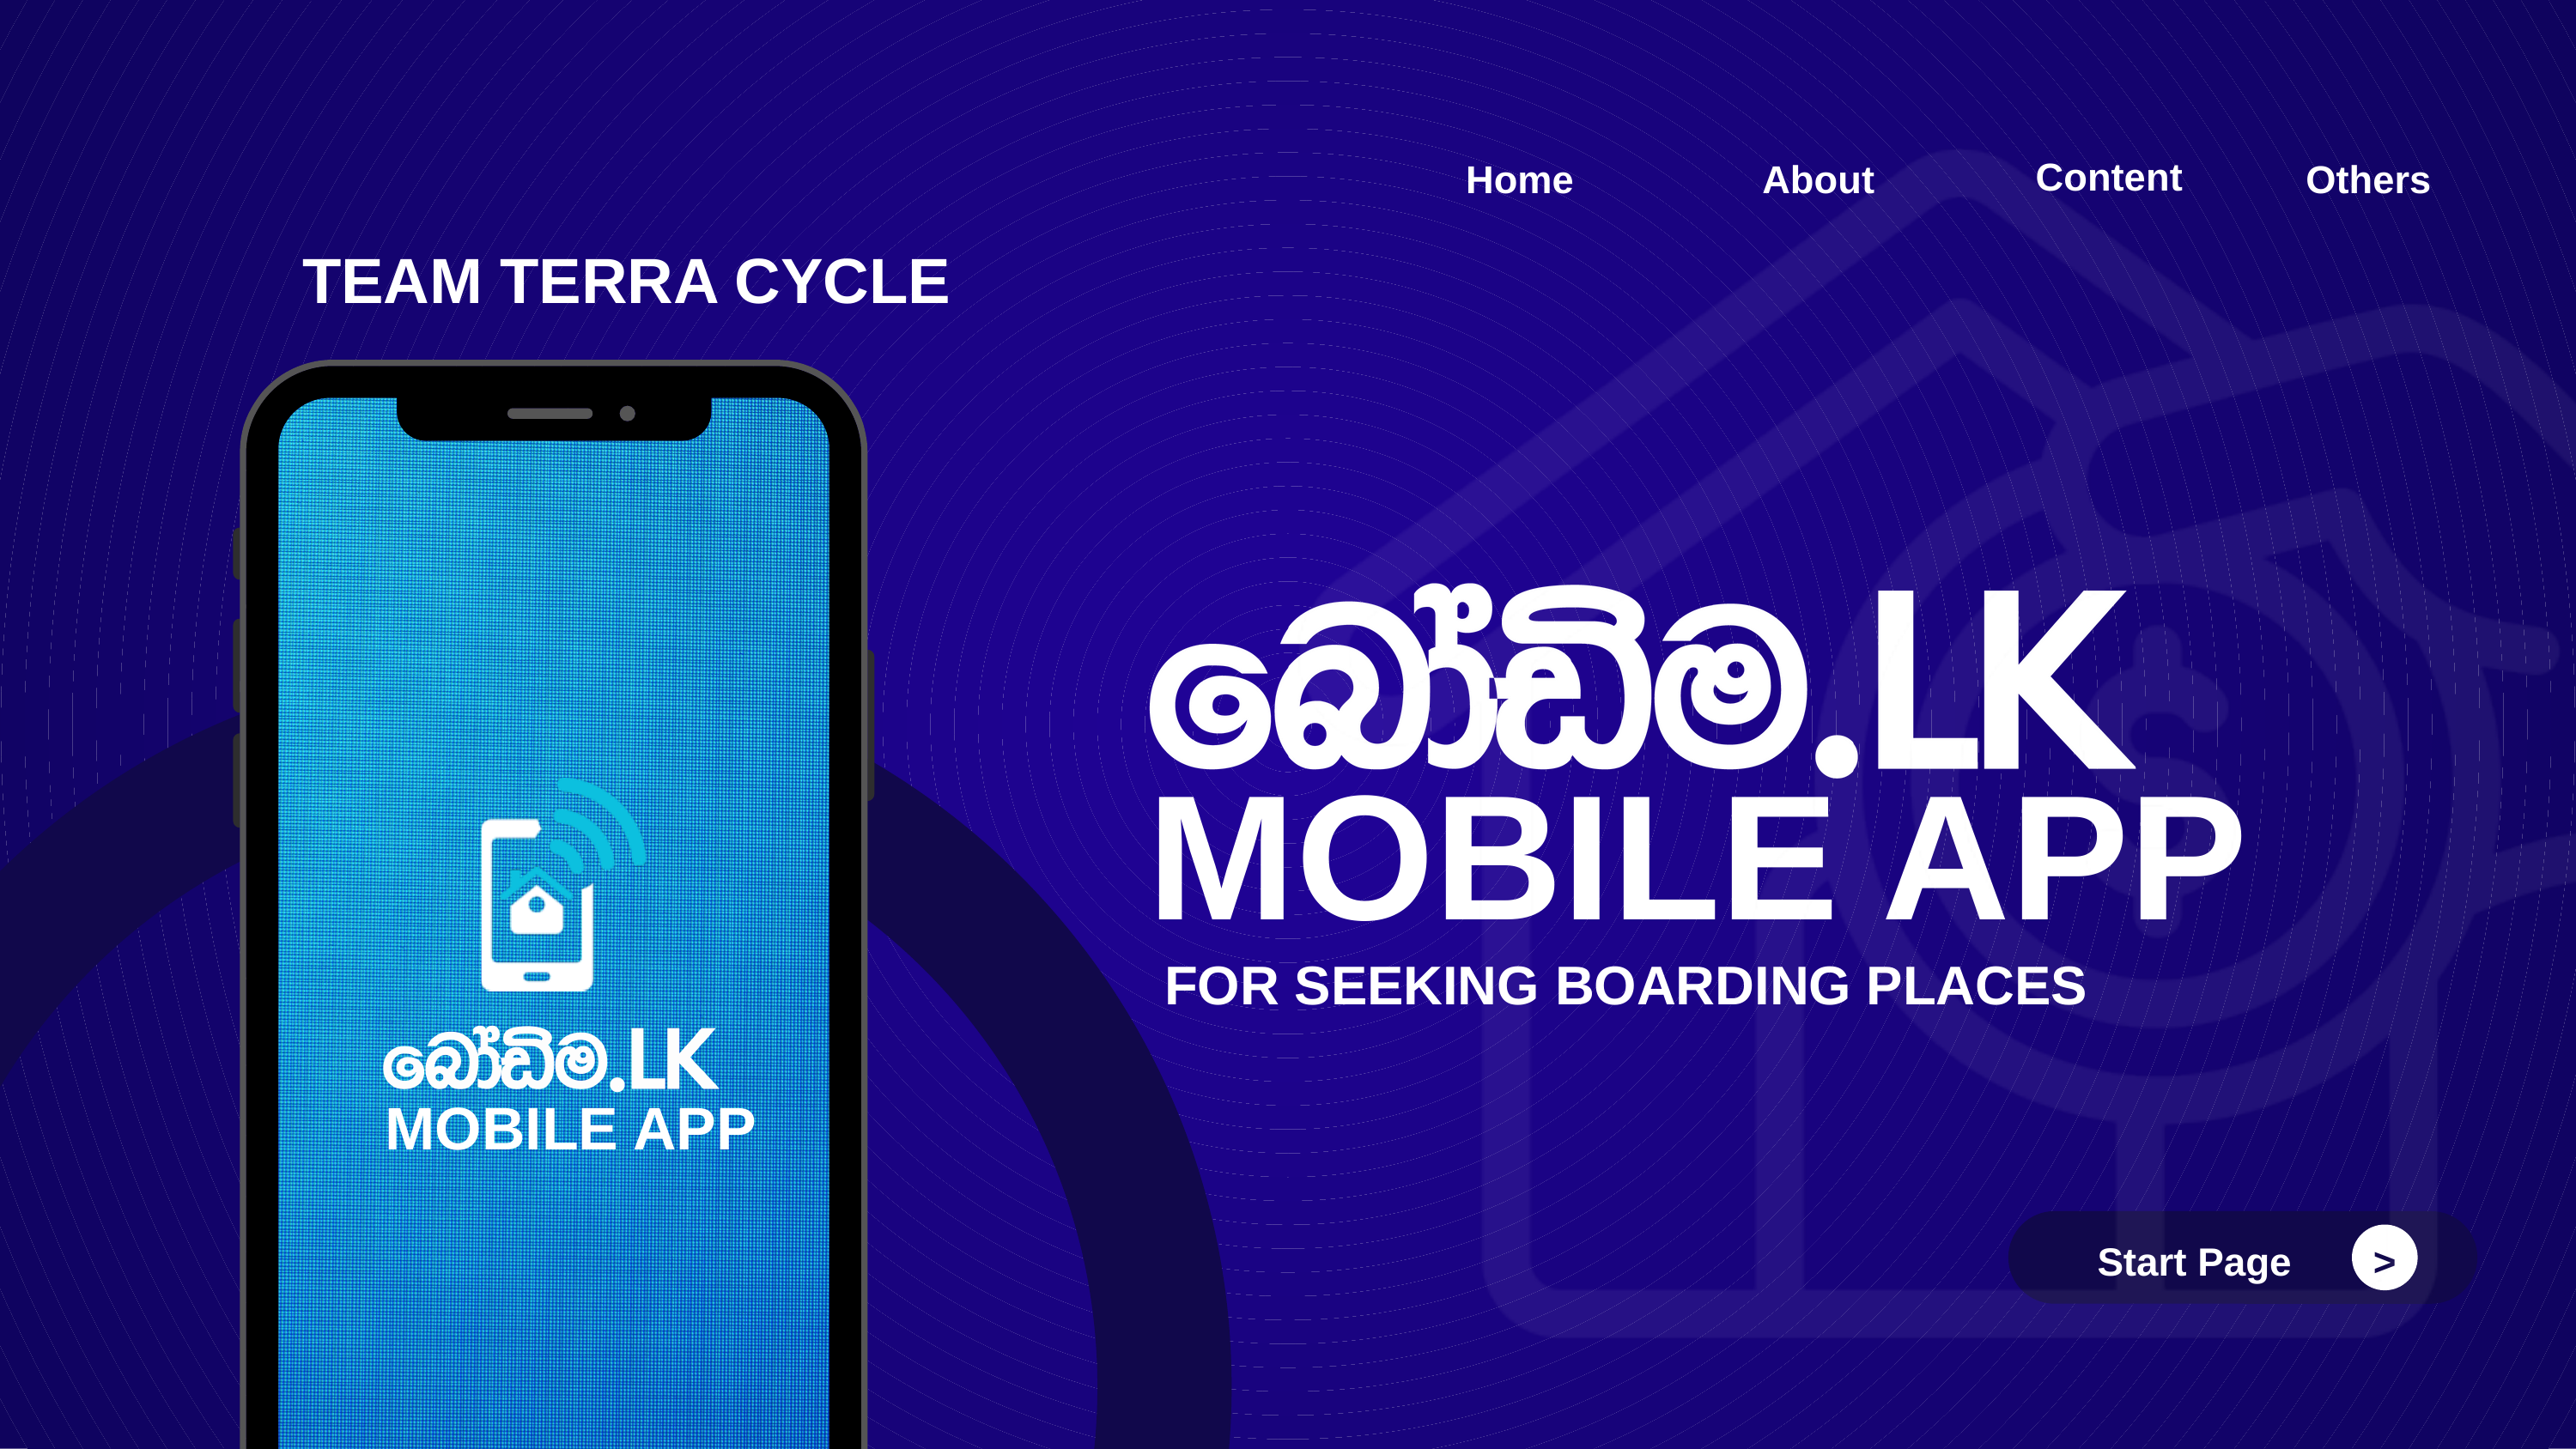

Content

Home
Others
About
TEAM TERRA CYCLE

MOBILE APP

FOR SEEKING BOARDING PLACES

MOBILE APP

Start Page
>